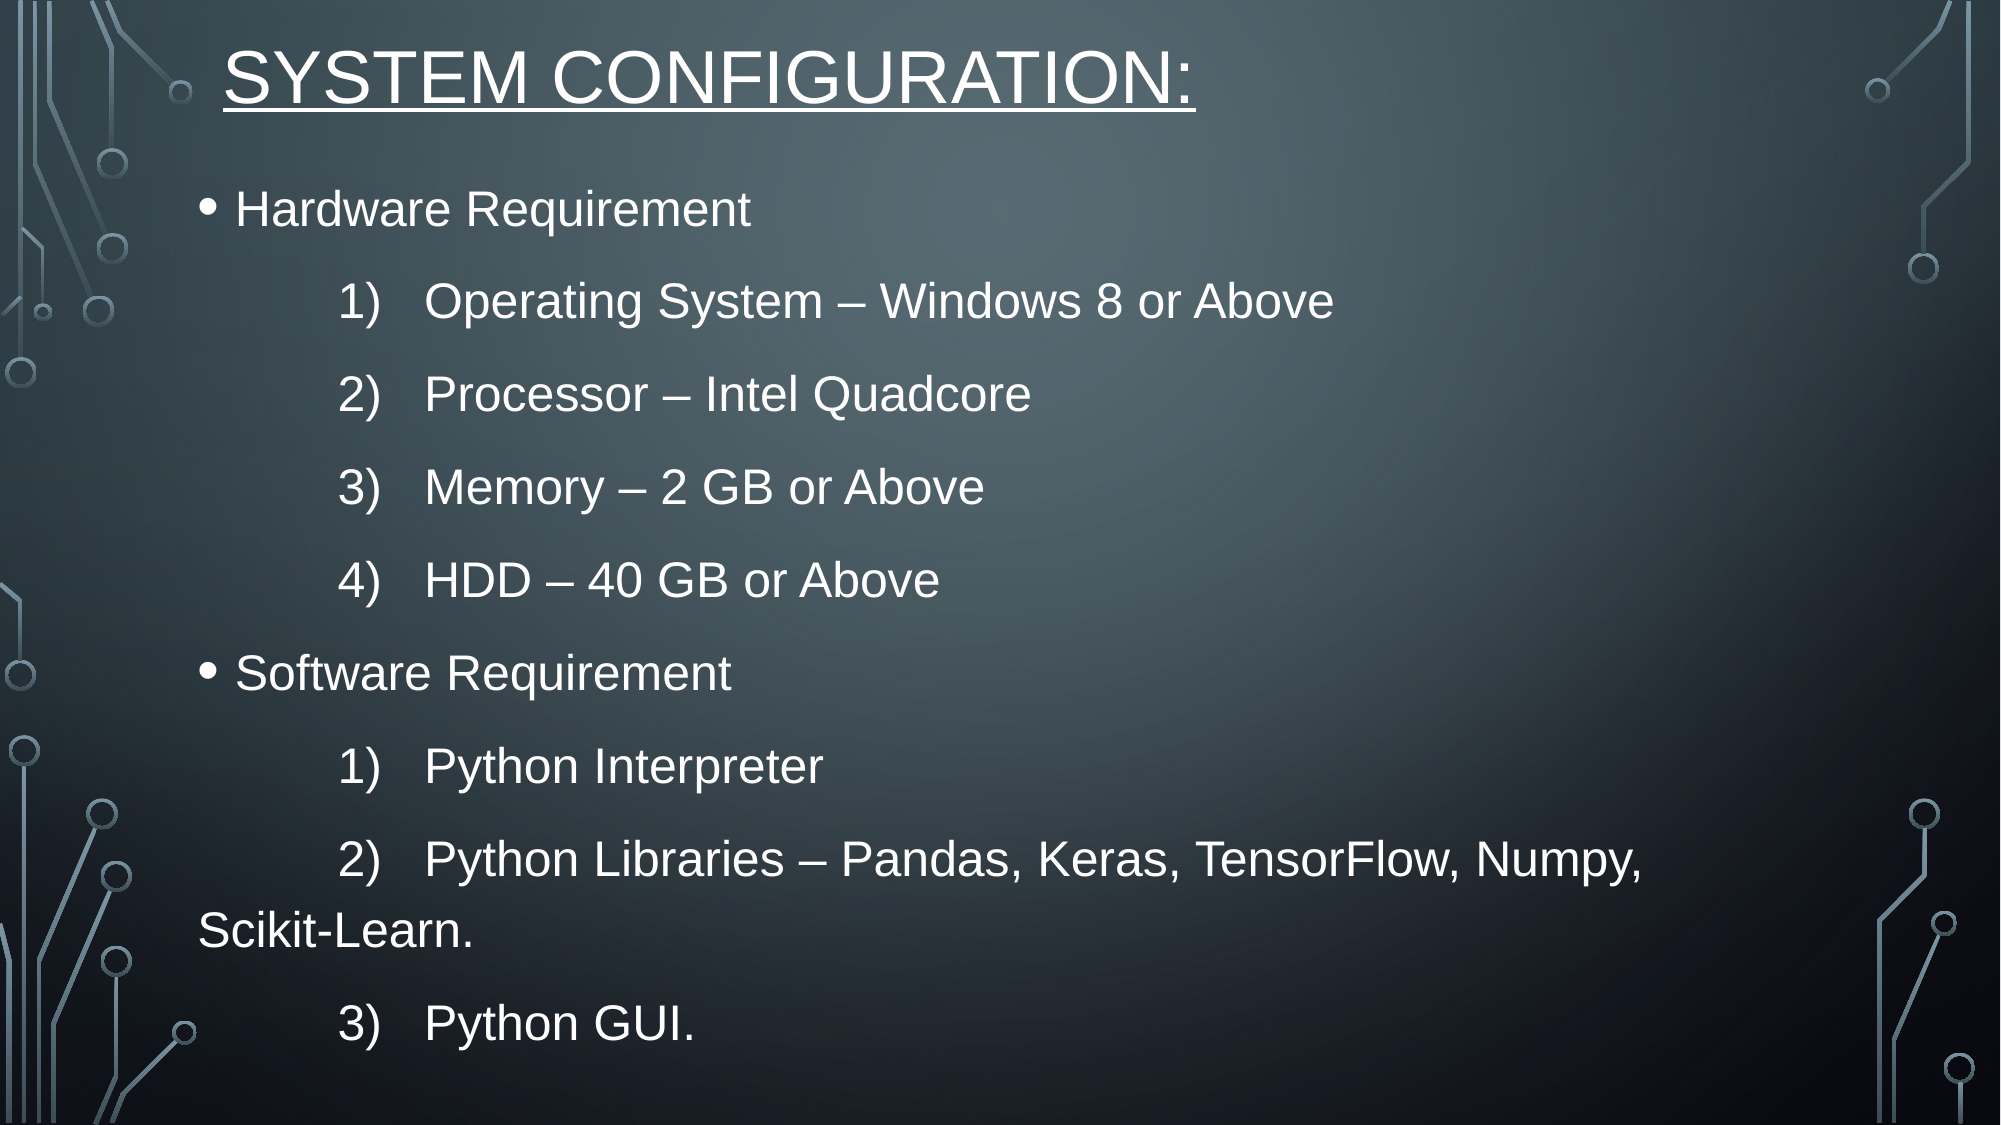

# SySTEM CONFIGURATION:
Hardware Requirement
          1)   Operating System – Windows 8 or Above
          2)   Processor – Intel Quadcore
          3)   Memory – 2 GB or Above
          4)   HDD – 40 GB or Above
Software Requirement
          1)   Python Interpreter
          2)   Python Libraries – Pandas, Keras, TensorFlow, Numpy, Scikit-Learn.
          3)   Python GUI.